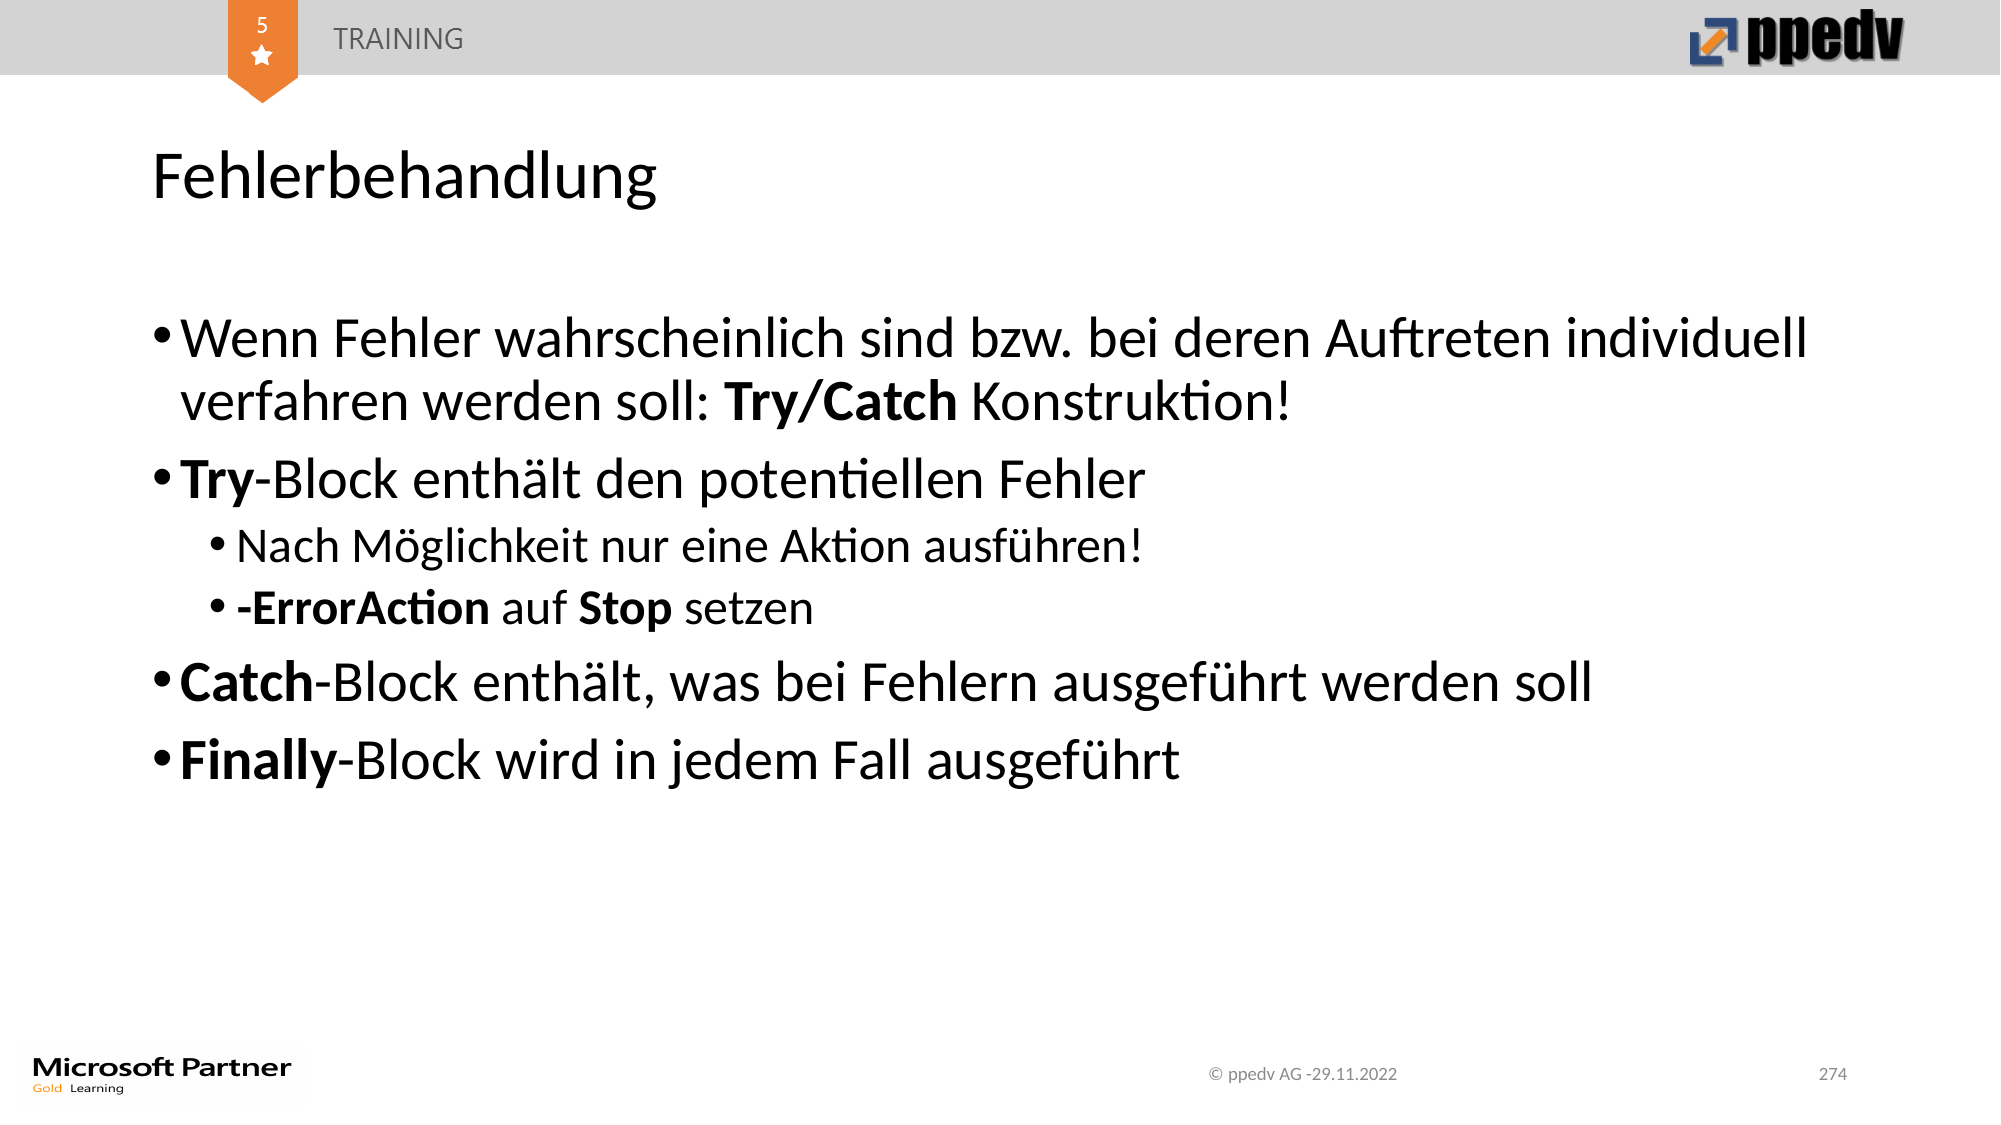

# Fehlerbehandlung
Wenn Fehler wahrscheinlich sind bzw. bei deren Auftreten individuell verfahren werden soll: Try/Catch Konstruktion!
Try-Block enthält den potentiellen Fehler
Nach Möglichkeit nur eine Aktion ausführen!
-ErrorAction auf Stop setzen
Catch-Block enthält, was bei Fehlern ausgeführt werden soll
Finally-Block wird in jedem Fall ausgeführt
© ppedv AG -29.11.2022
274